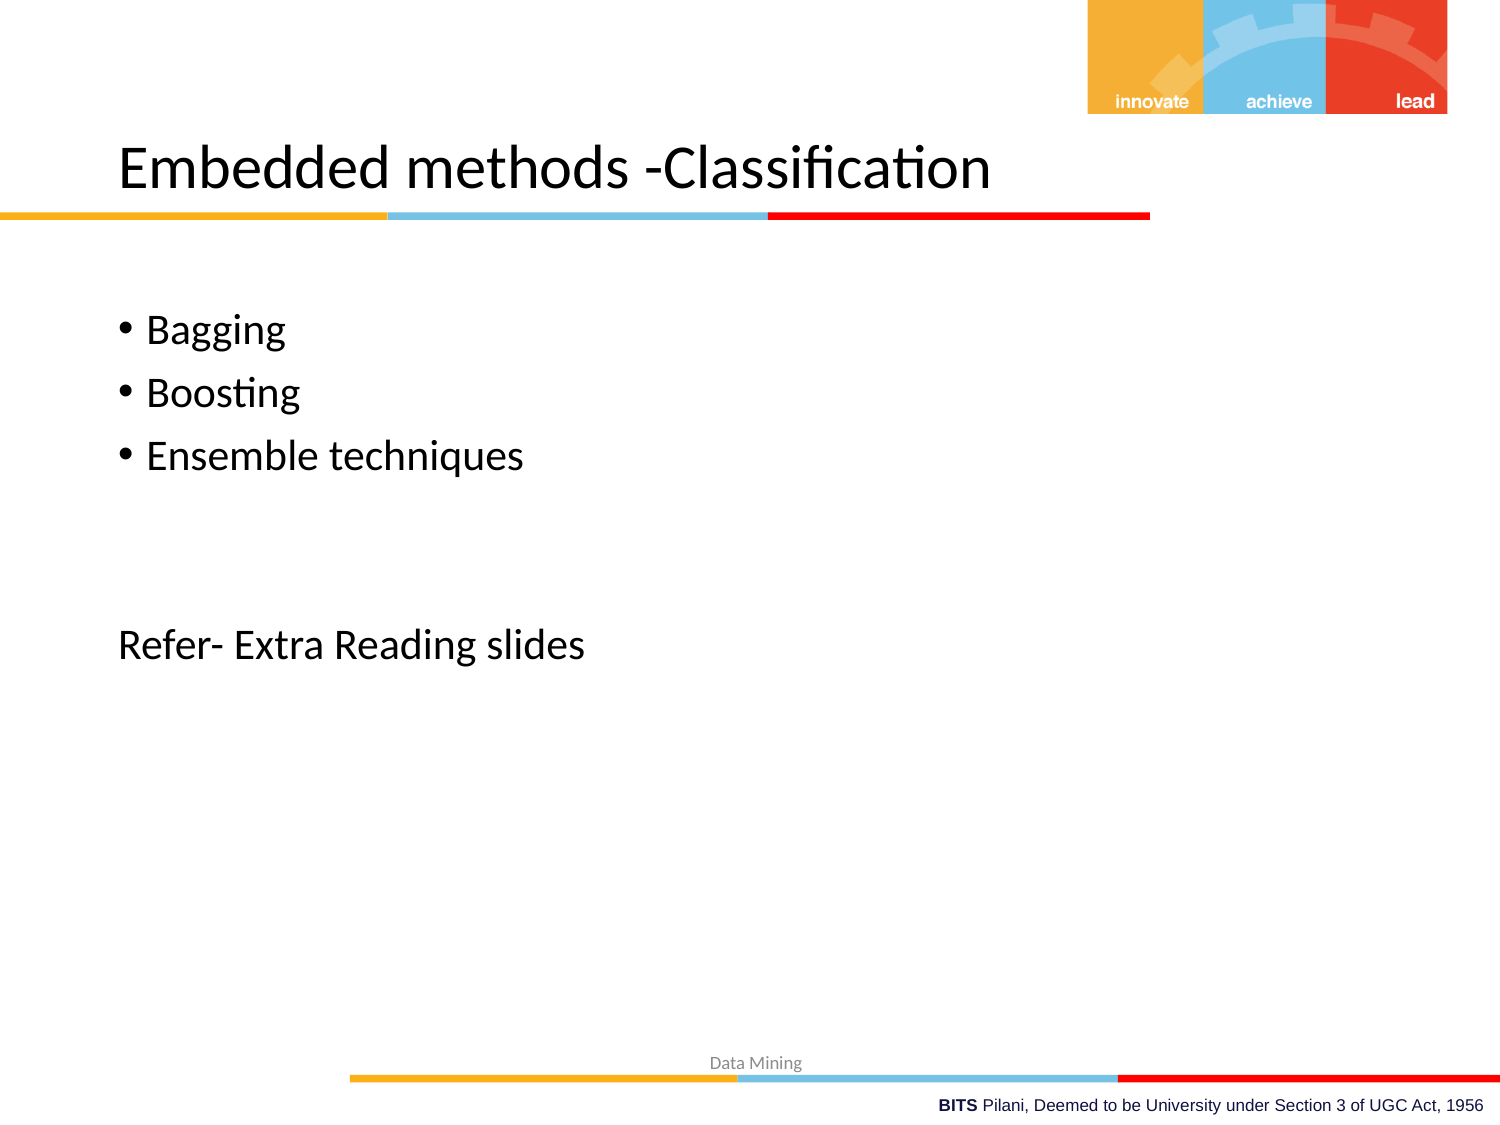

# Embedded methods -Classification
Bagging
Boosting
Ensemble techniques

Refer- Extra Reading slides